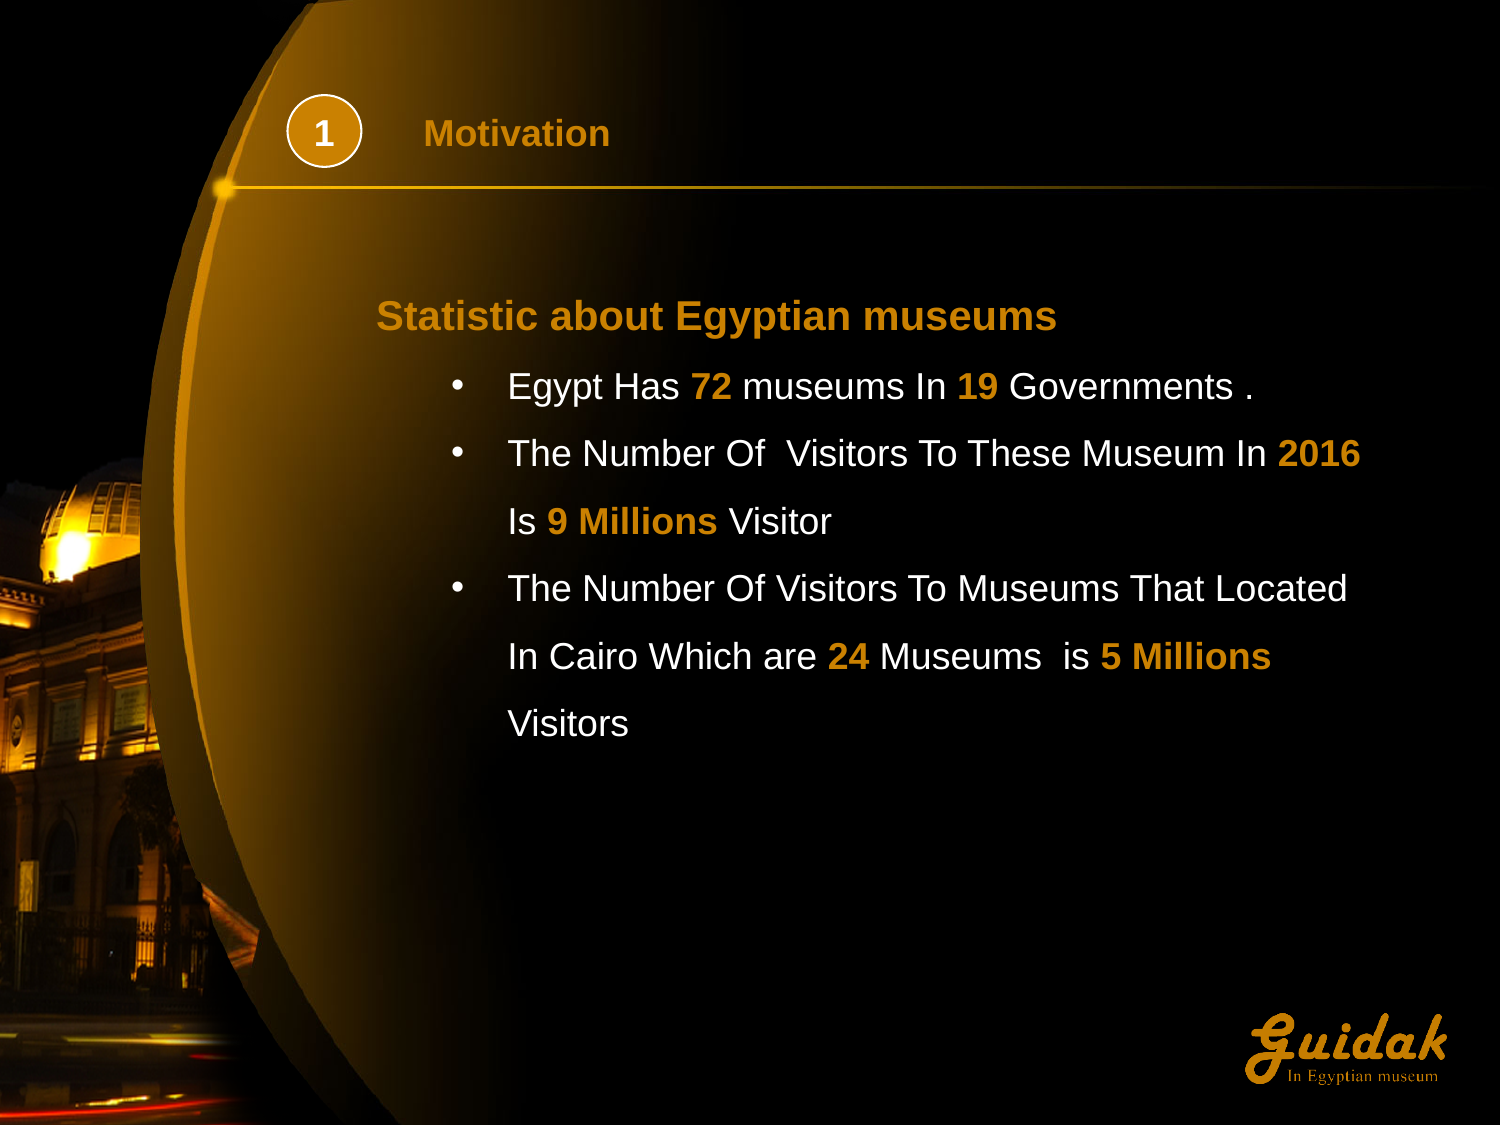

1
Motivation
Statistic about Egyptian museums
Egypt Has 72 museums In 19 Governments .
The Number Of  Visitors To These Museum In 2016 Is 9 Millions Visitor
The Number Of Visitors To Museums That Located In Cairo Which are 24 Museums  is 5 Millions Visitors